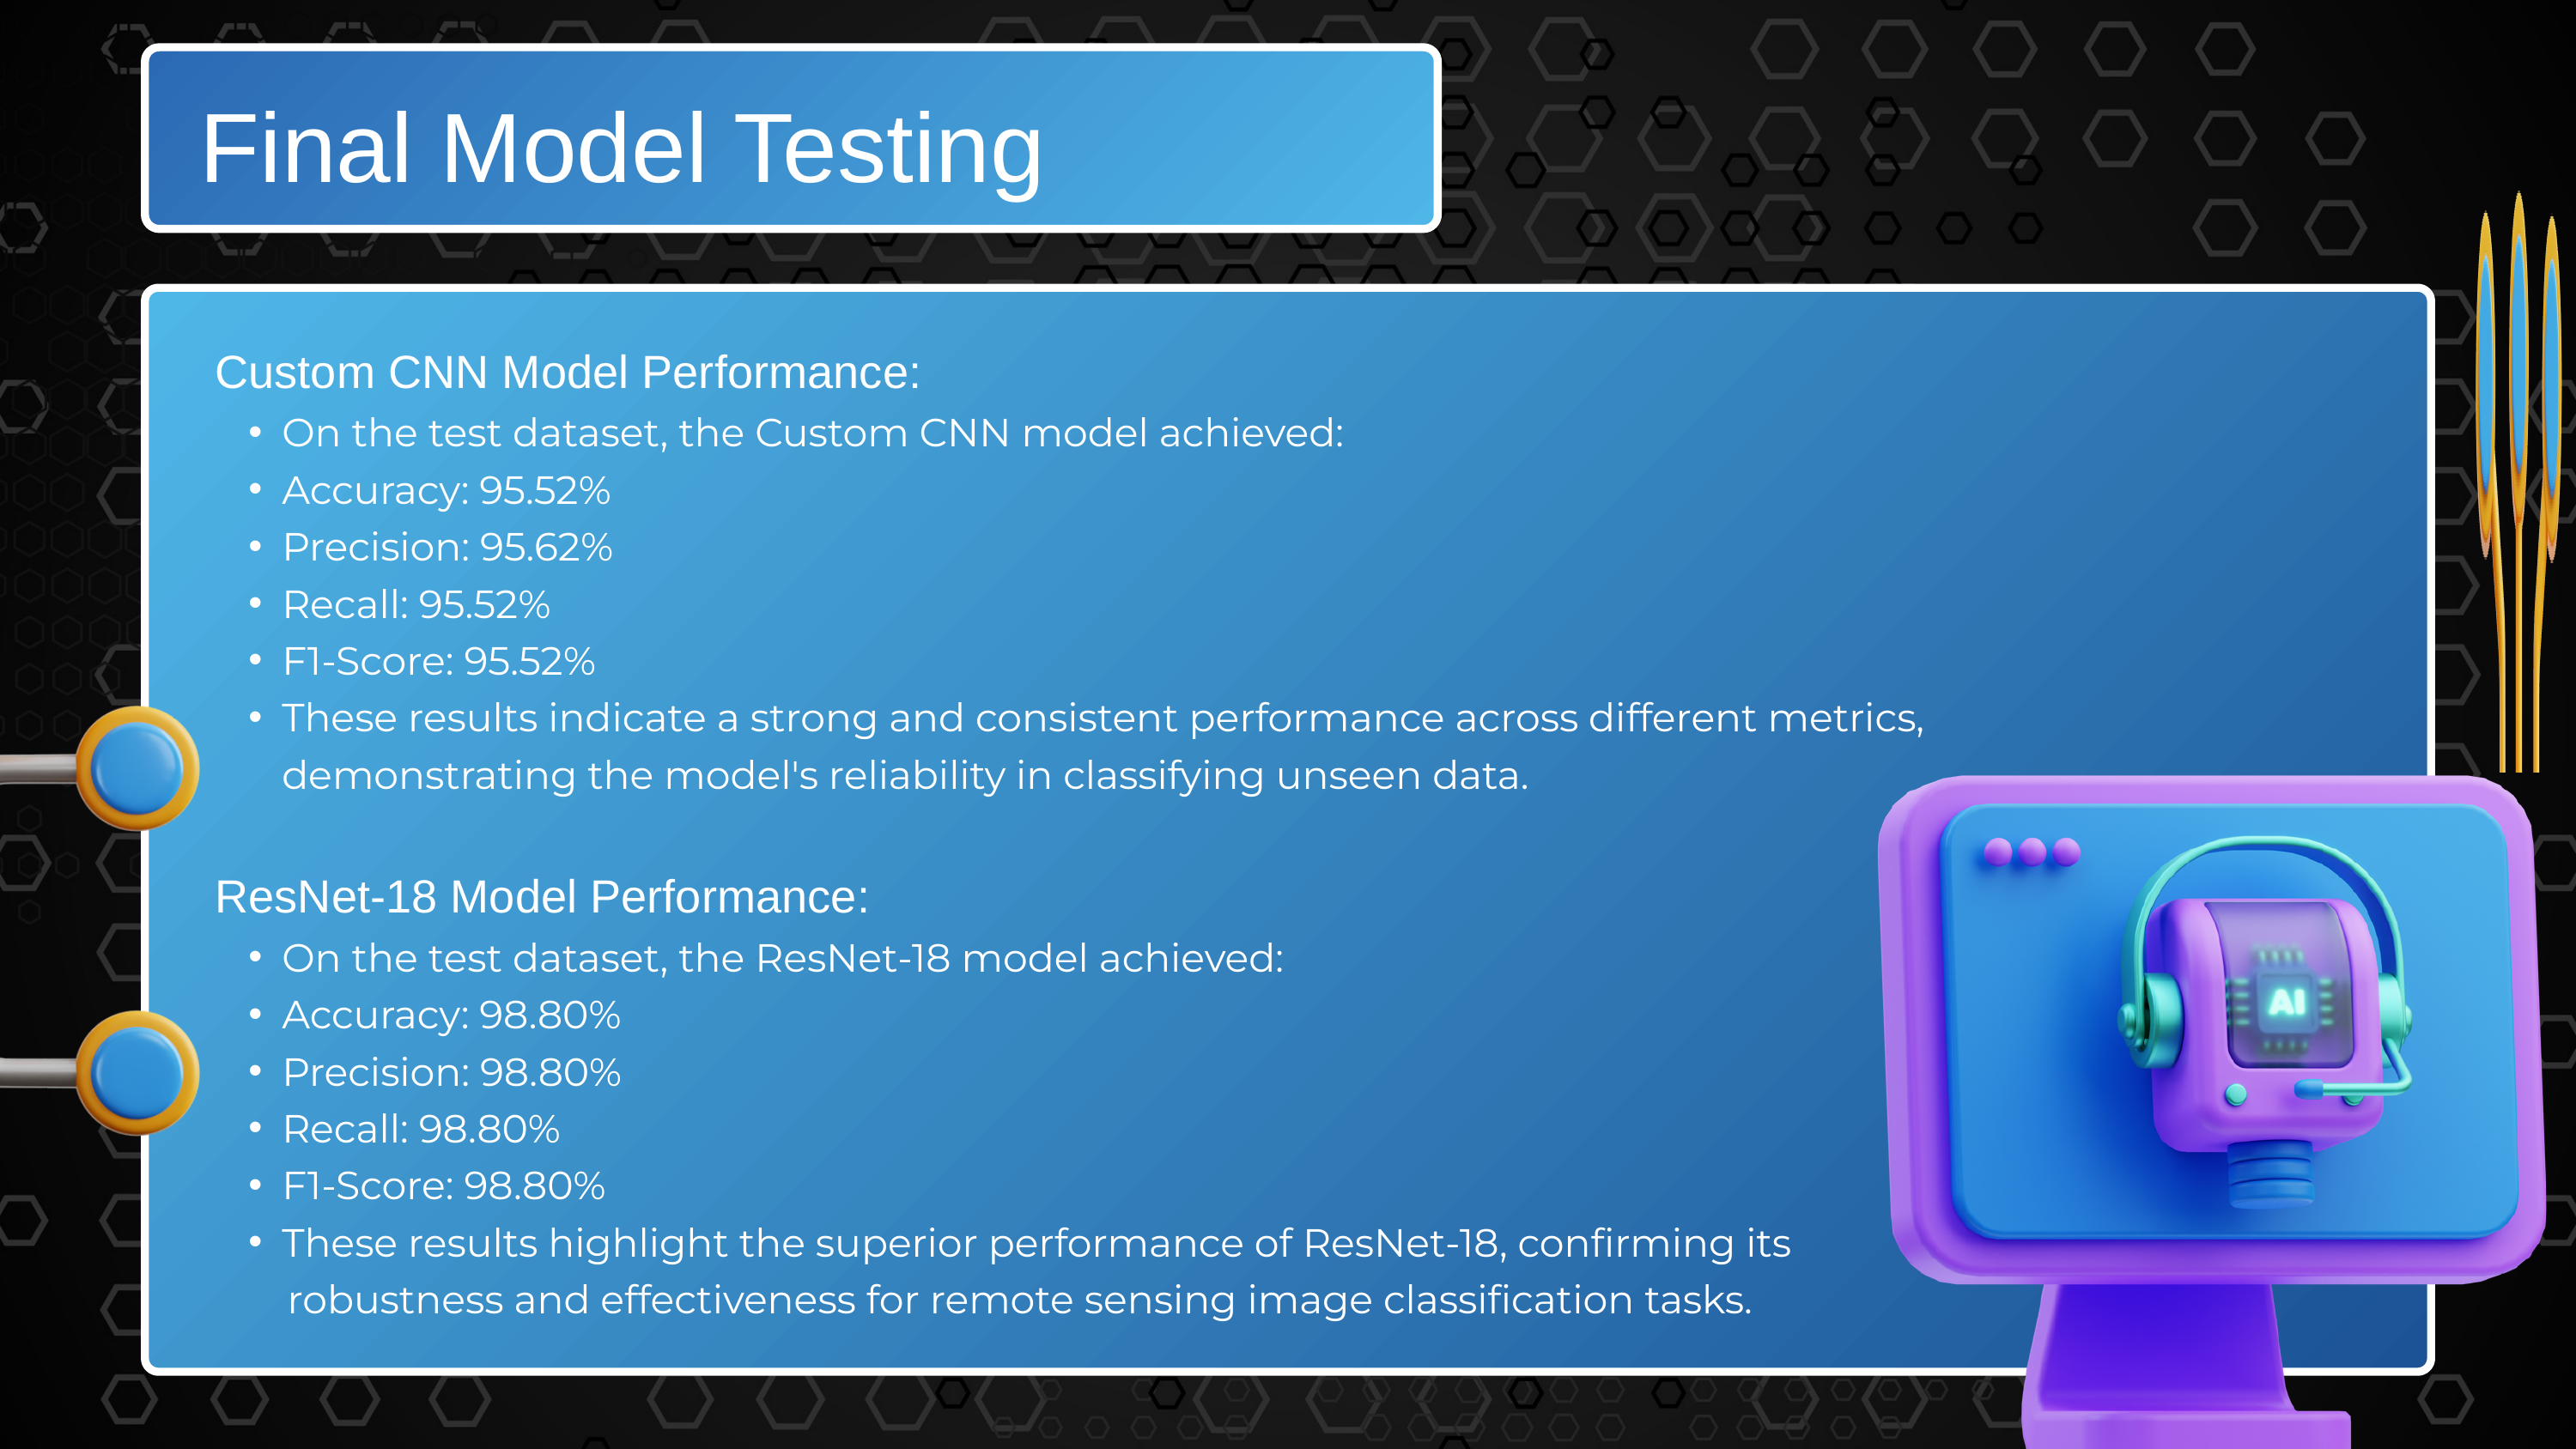

Final Model Testing

Custom CNN Model Performance:
On the test dataset, the Custom CNN model achieved:
Accuracy: 95.52%
Precision: 95.62%
Recall: 95.52%
F1-Score: 95.52%
These results indicate a strong and consistent performance across different metrics, demonstrating the model's reliability in classifying unseen data.

ResNet-18 Model Performance:
On the test dataset, the ResNet-18 model achieved:
Accuracy: 98.80%
Precision: 98.80%
Recall: 98.80%
F1-Score: 98.80%
These results highlight the superior performance of ResNet-18, confirming its
       robustness and effectiveness for remote sensing image classification tasks.